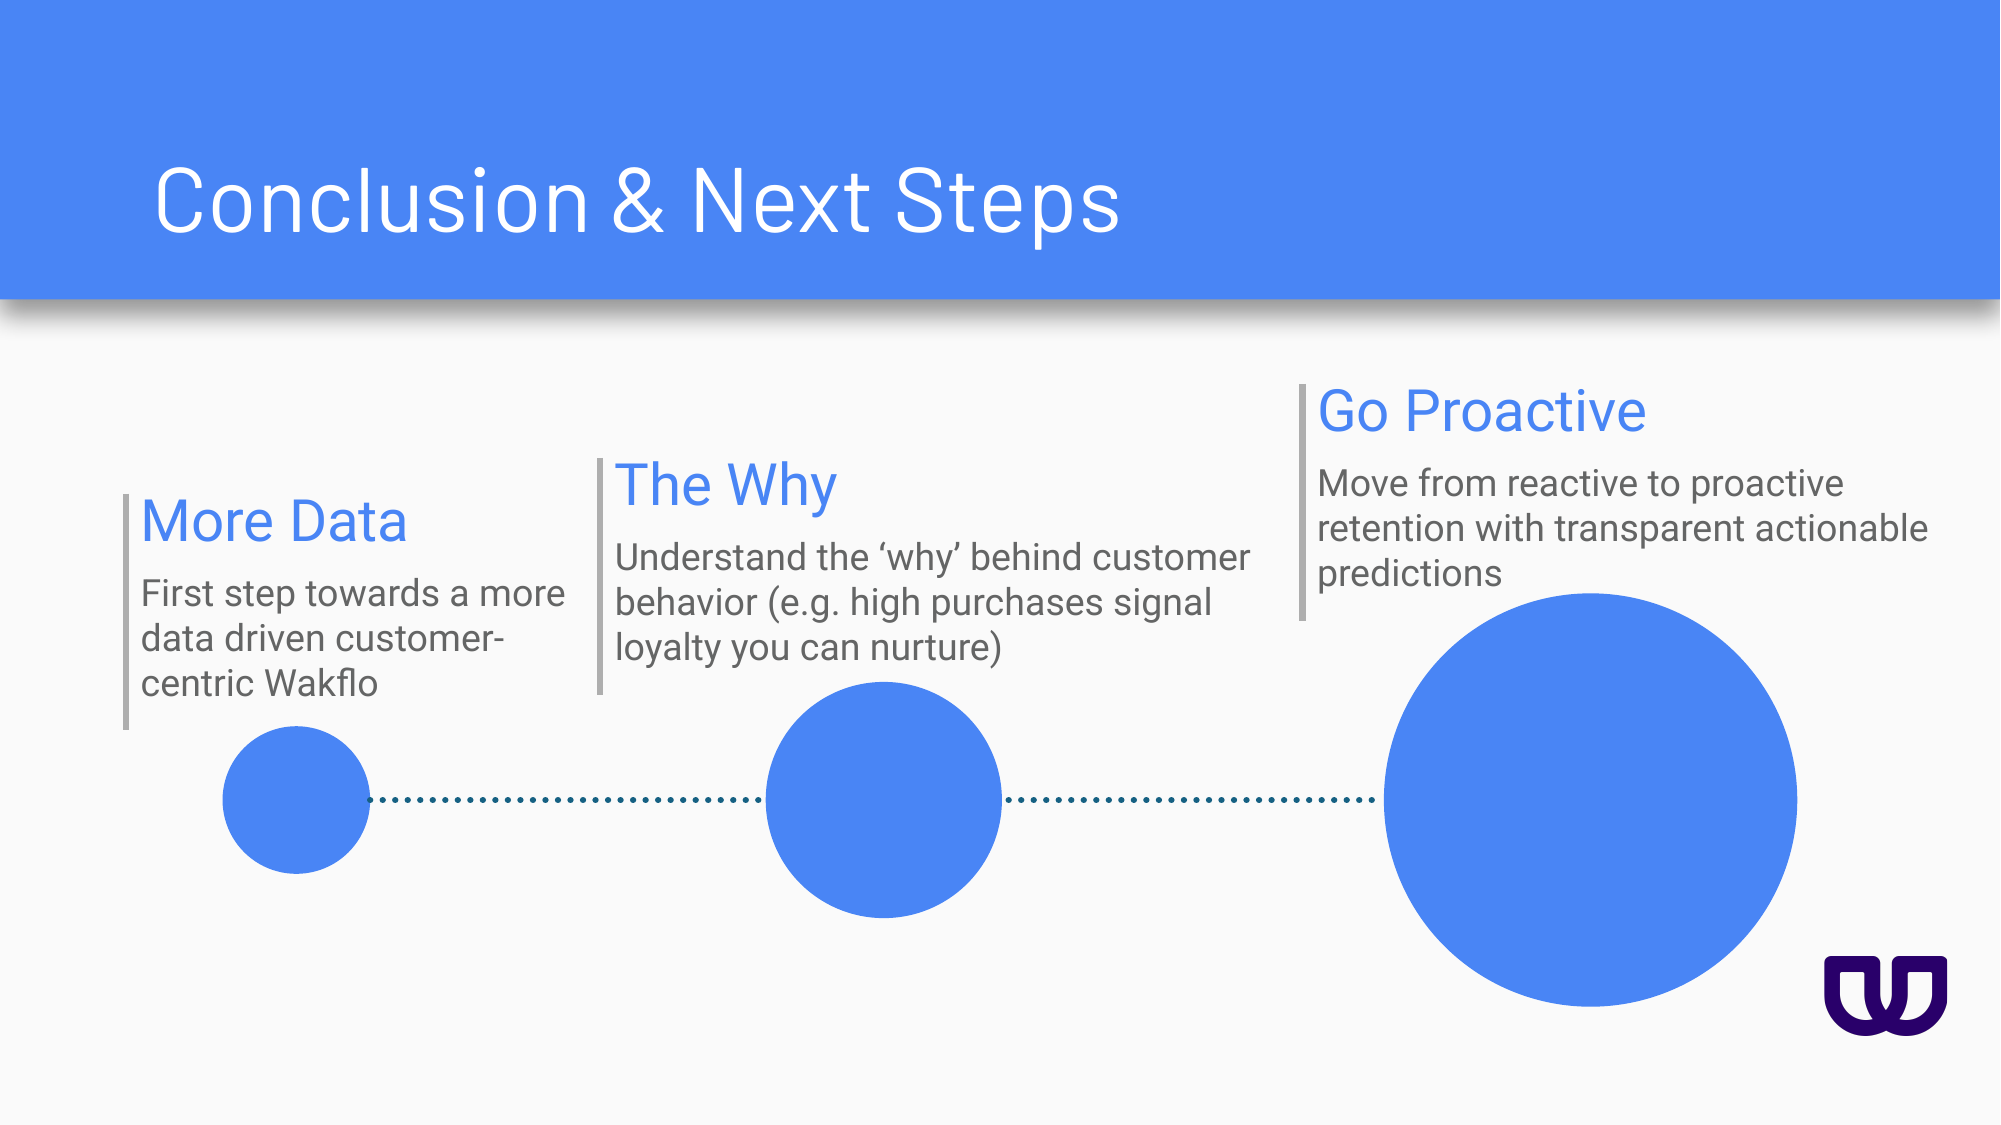

# Conclusion & Next Steps

Go Proactive
Move from reactive to proactive retention with transparent actionable predictions
The Why
Understand the ‘why’ behind customer behavior (e.g. high purchases signal loyalty you can nurture)
More Data
First step towards a more data driven customer-centric Wakflo